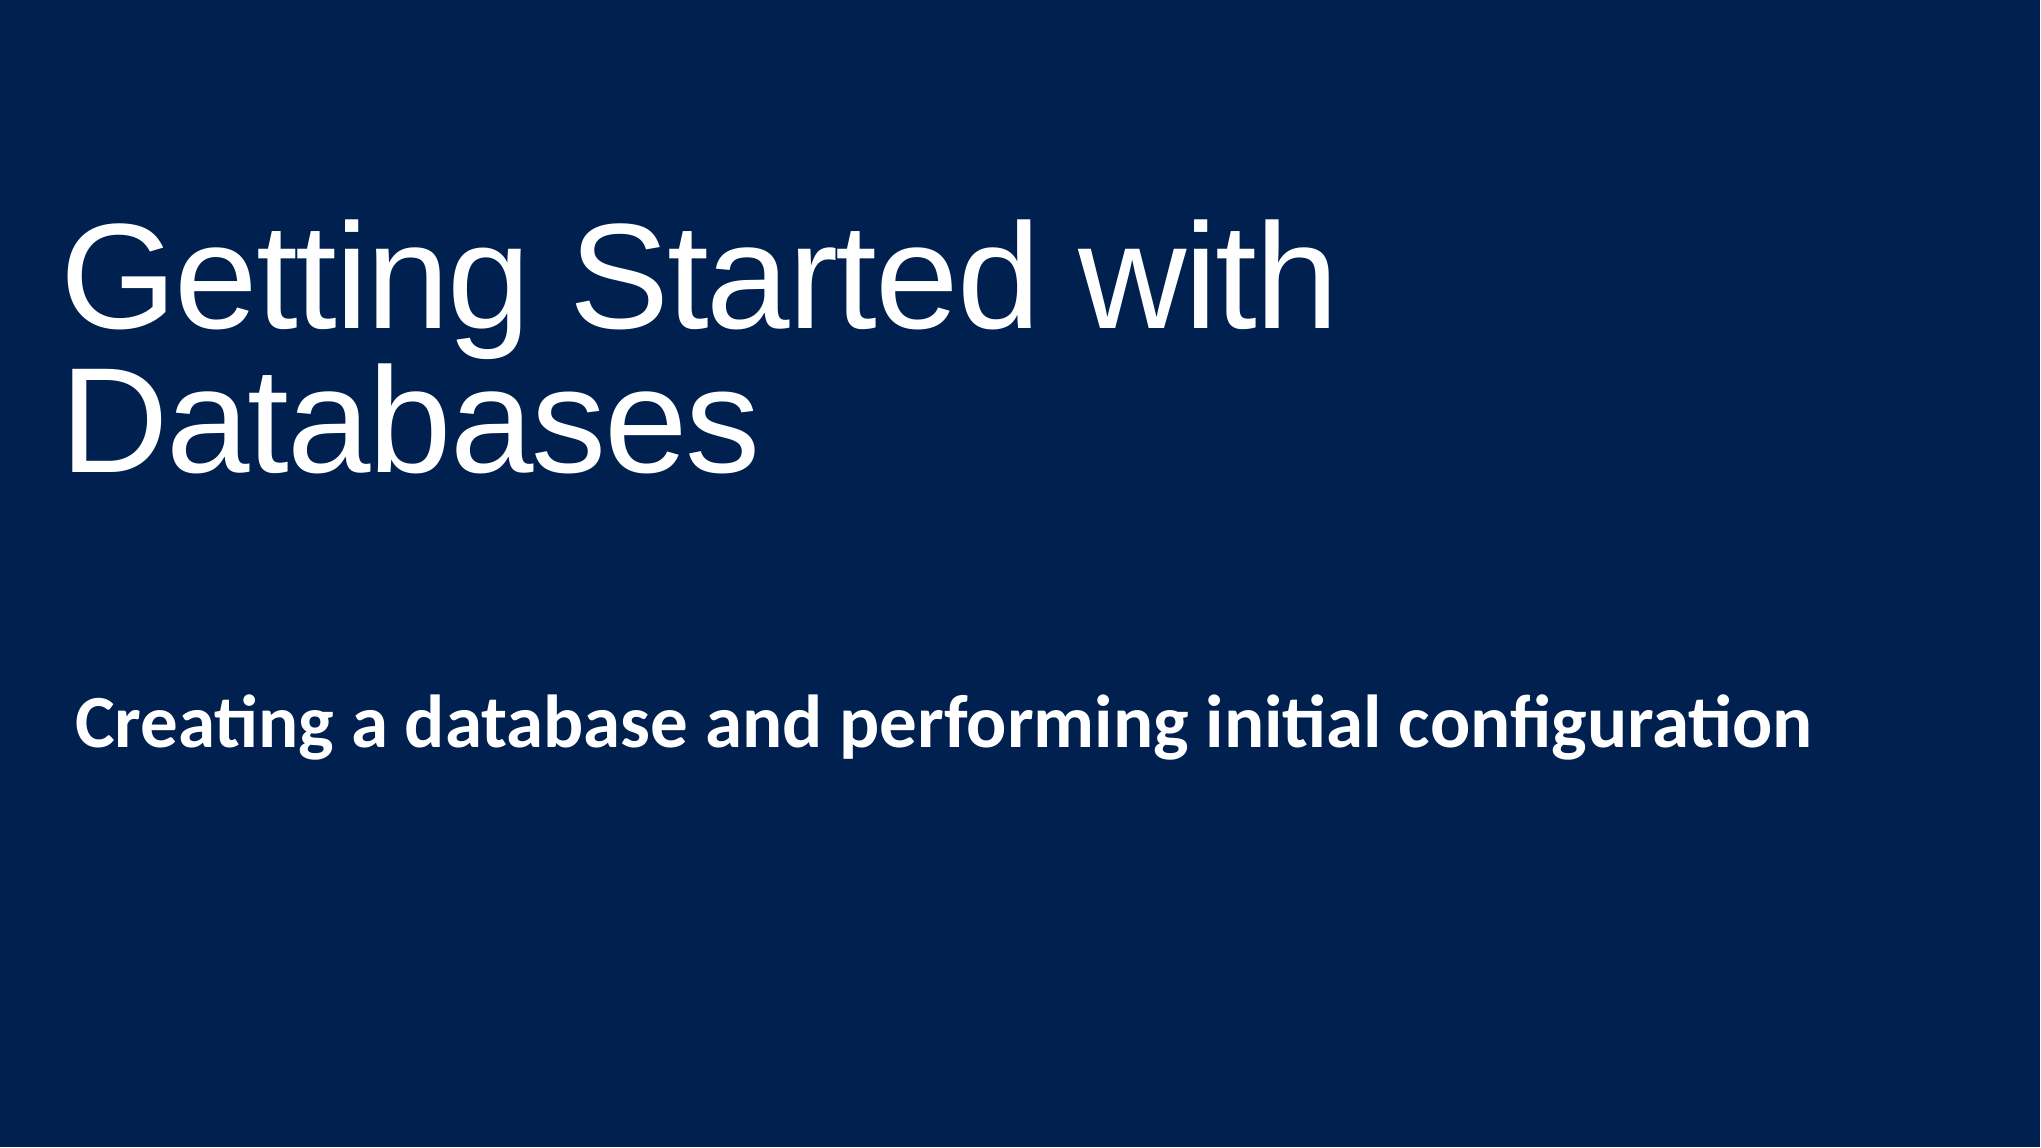

# Getting Started with Databases
Creating a database and performing initial configuration